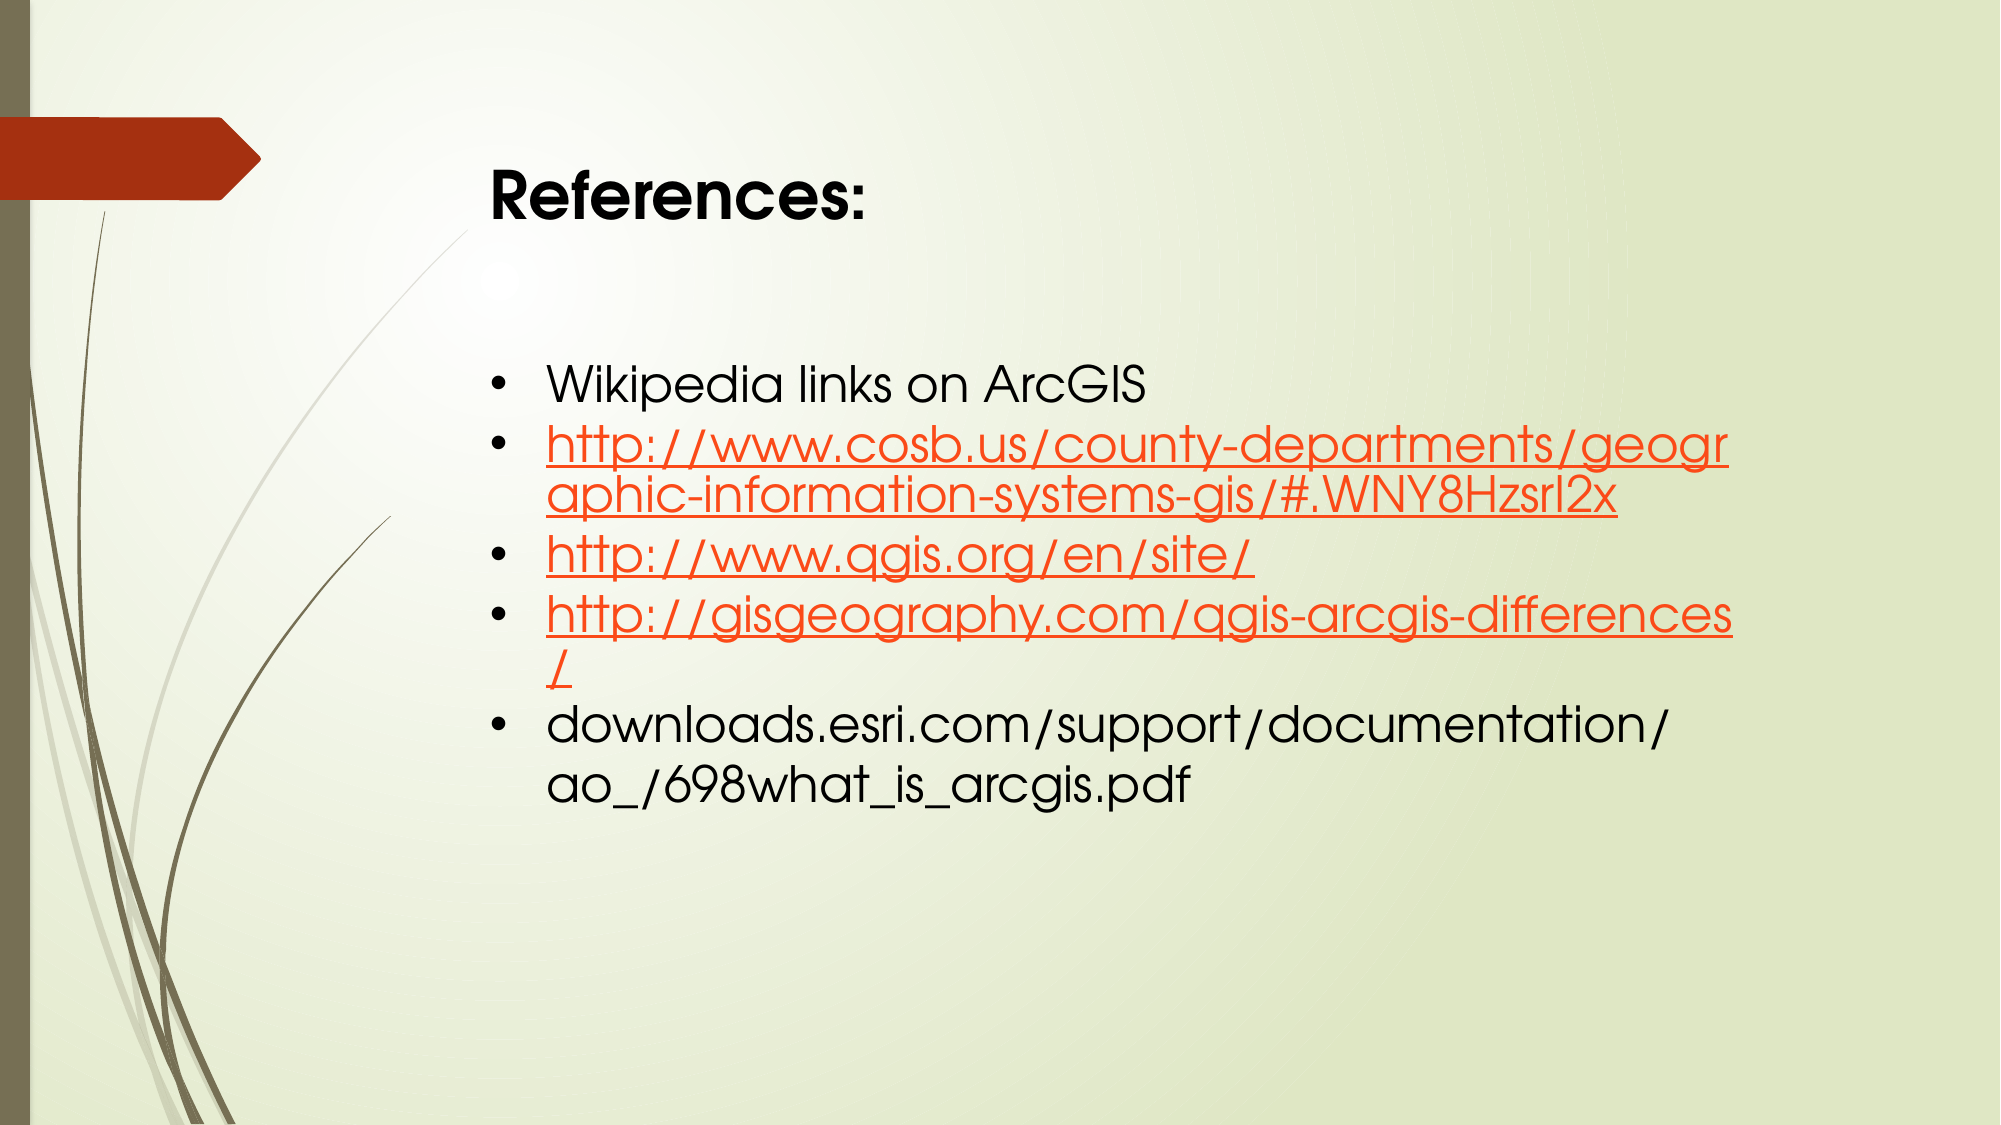

References:

Wikipedia links on ArcGIS
http://www.cosb.us/county-departments/geographic-information-systems-gis/#.WNY8HzsrI2x
http://www.qgis.org/en/site/
http://gisgeography.com/qgis-arcgis-differences/
downloads.esri.com/support/documentation/ao_/698what_is_arcgis.pdf